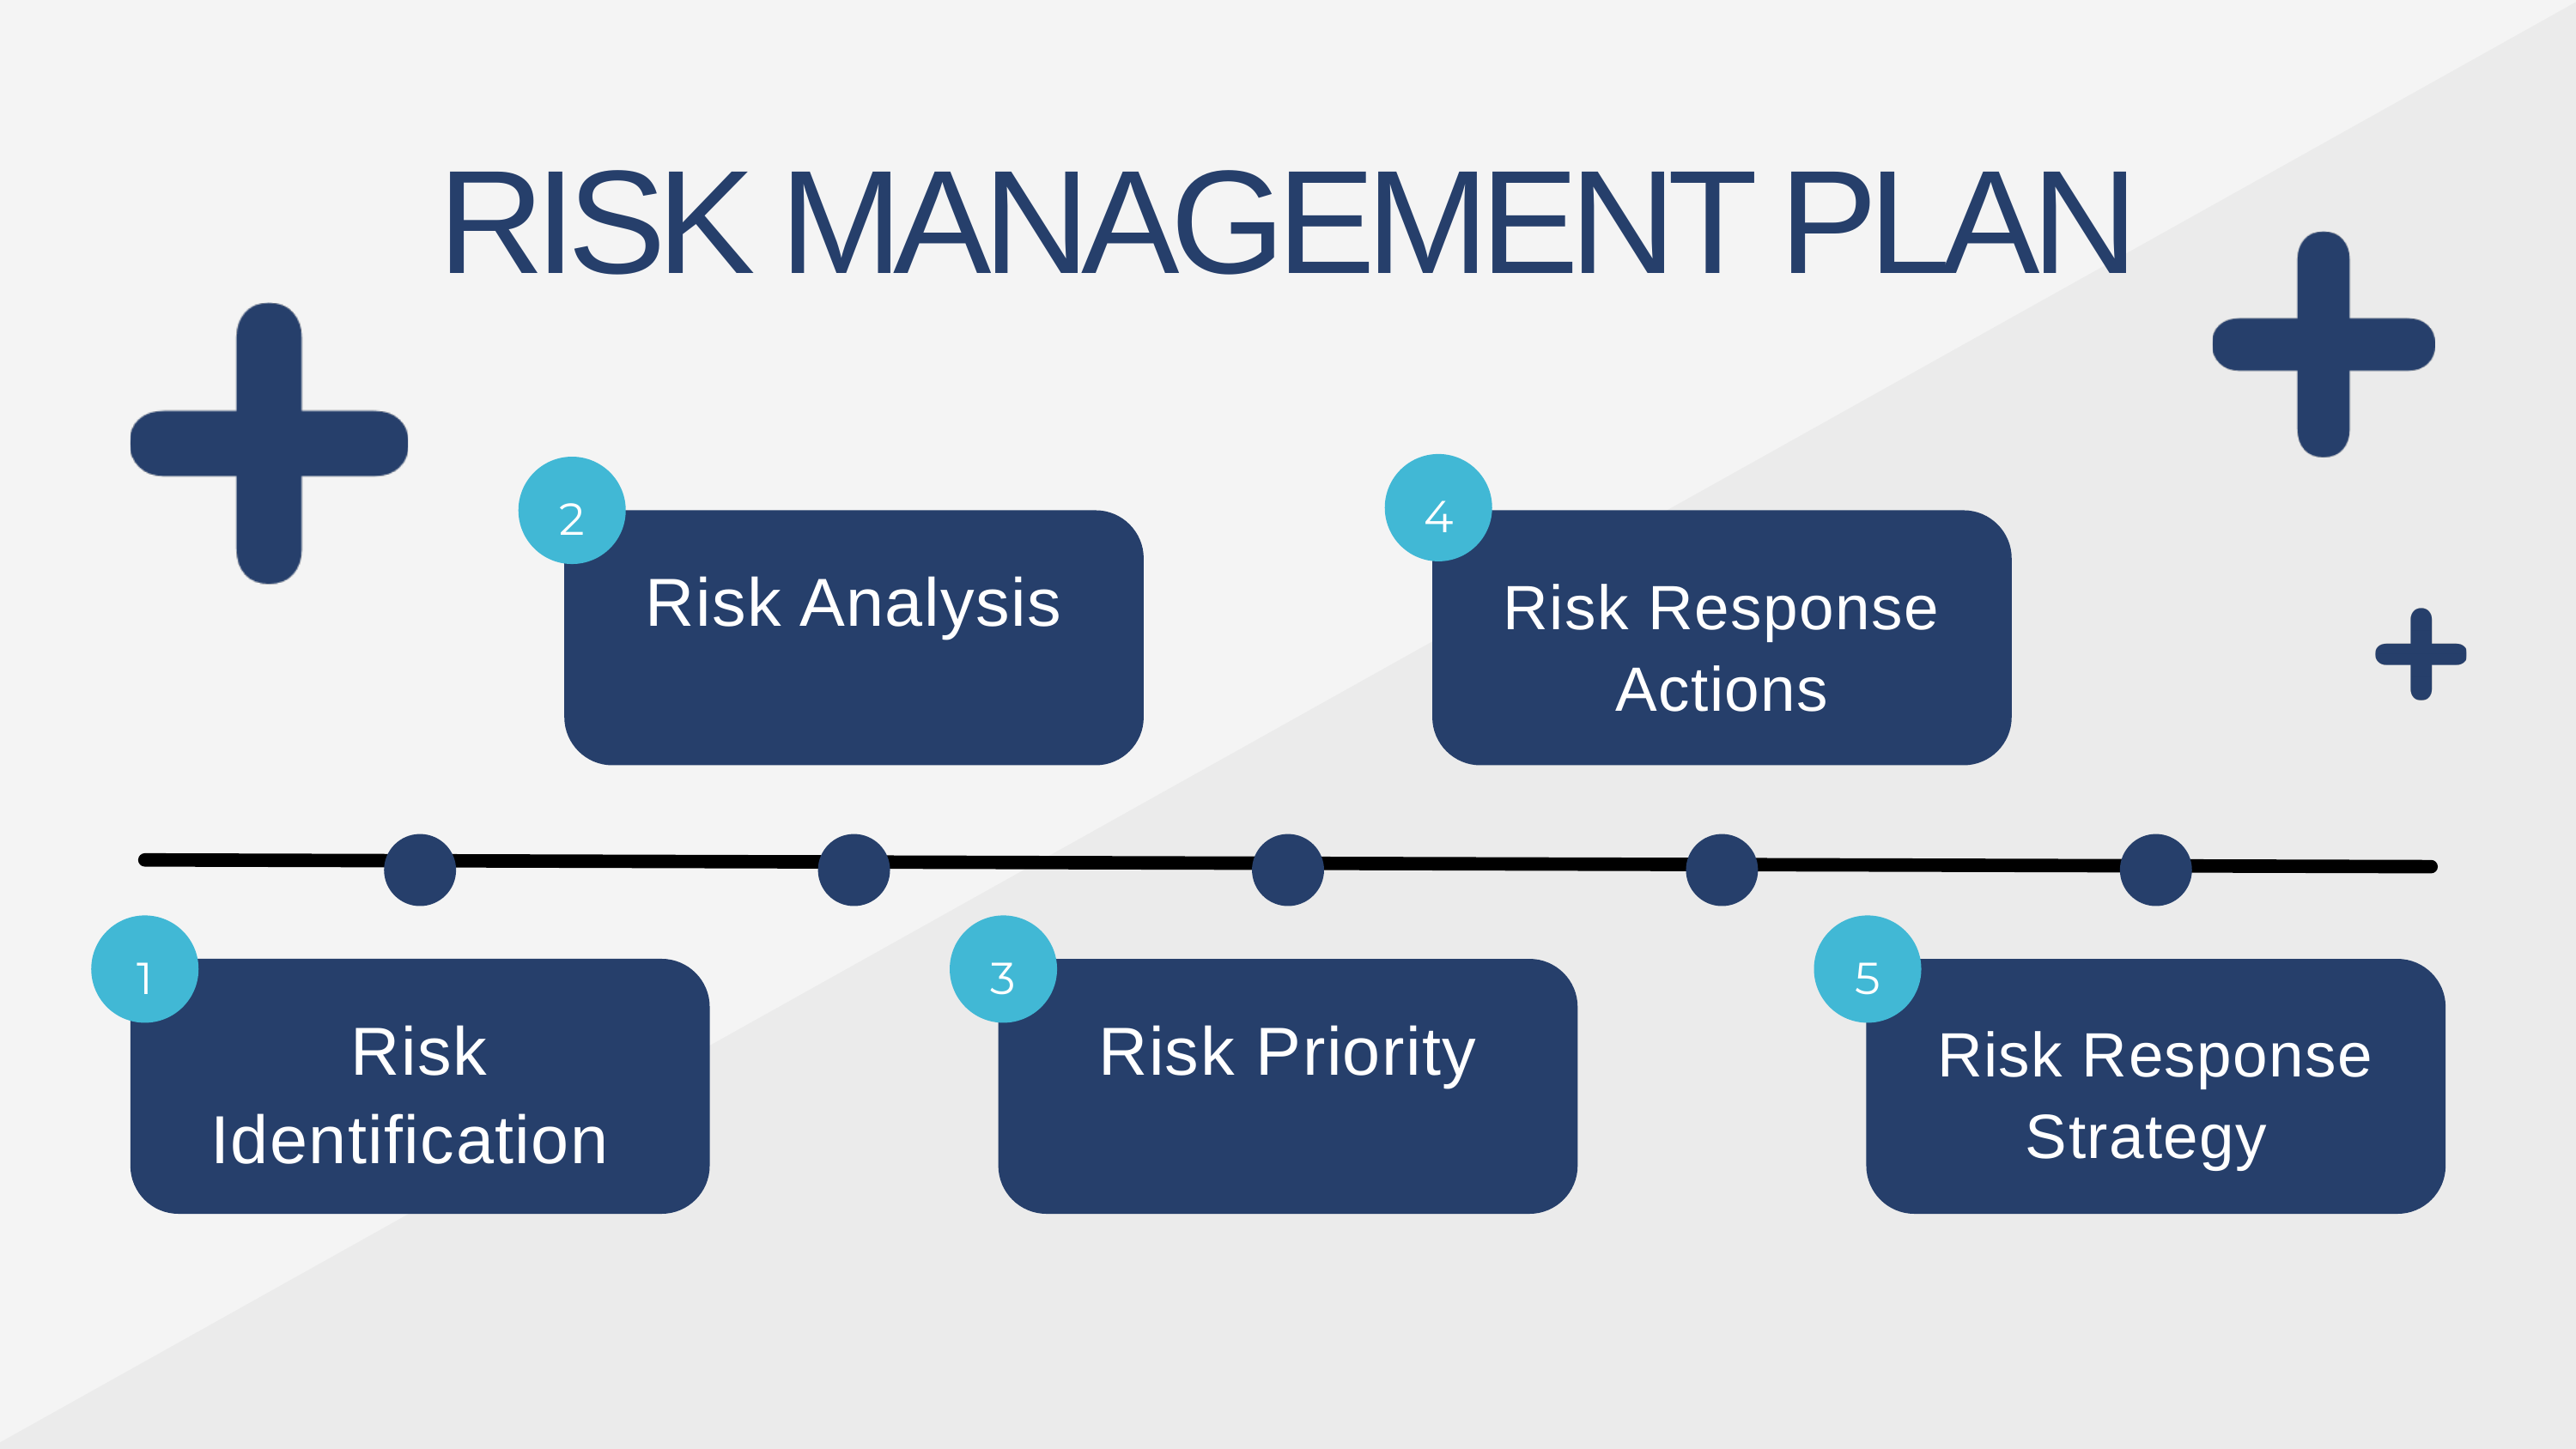

RISK MANAGEMENT PLAN

4

Risk Response Actions

2

Risk Analysis

1

Risk Identification

3

Risk Priority

5

Risk Response Strategy